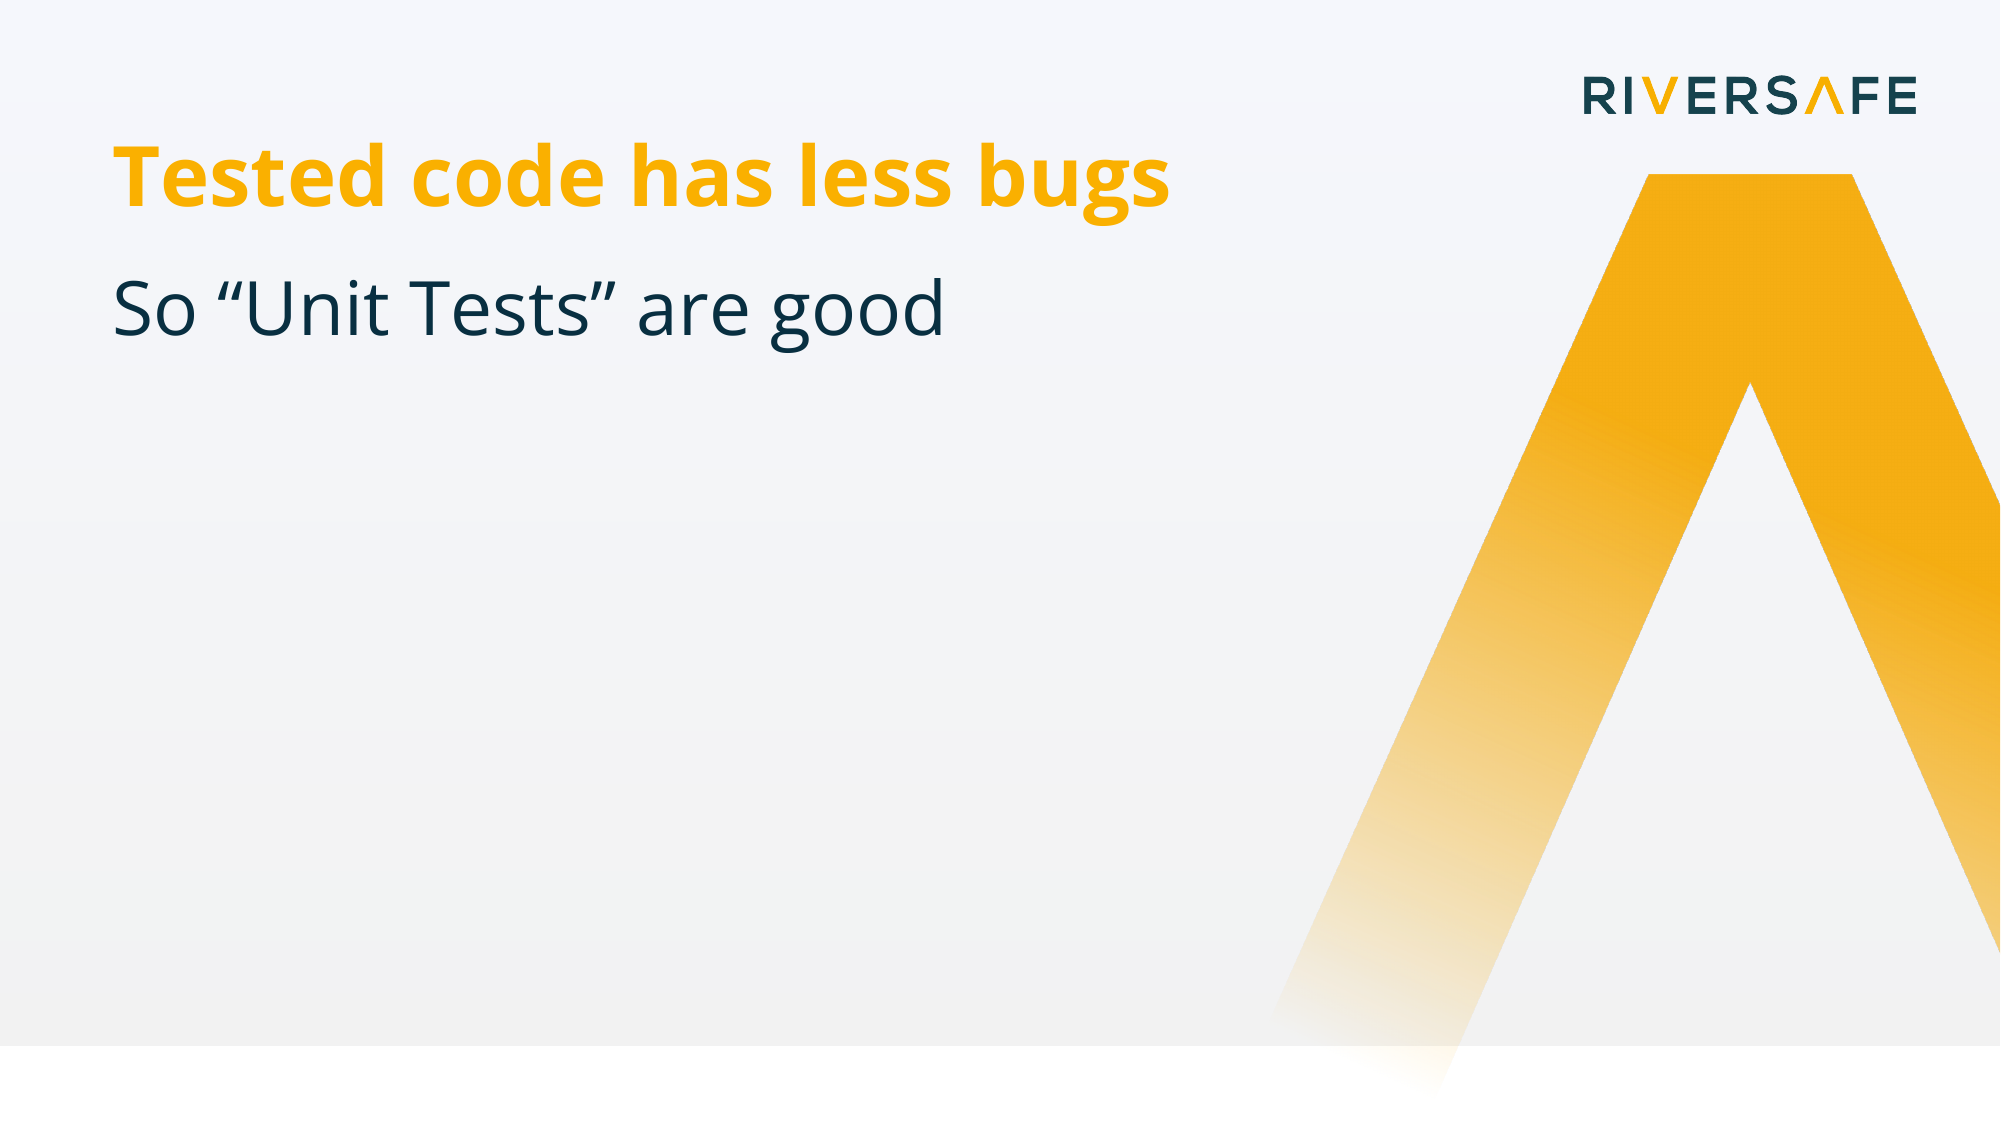

Tested code has less bugs
So “Unit Tests” are good